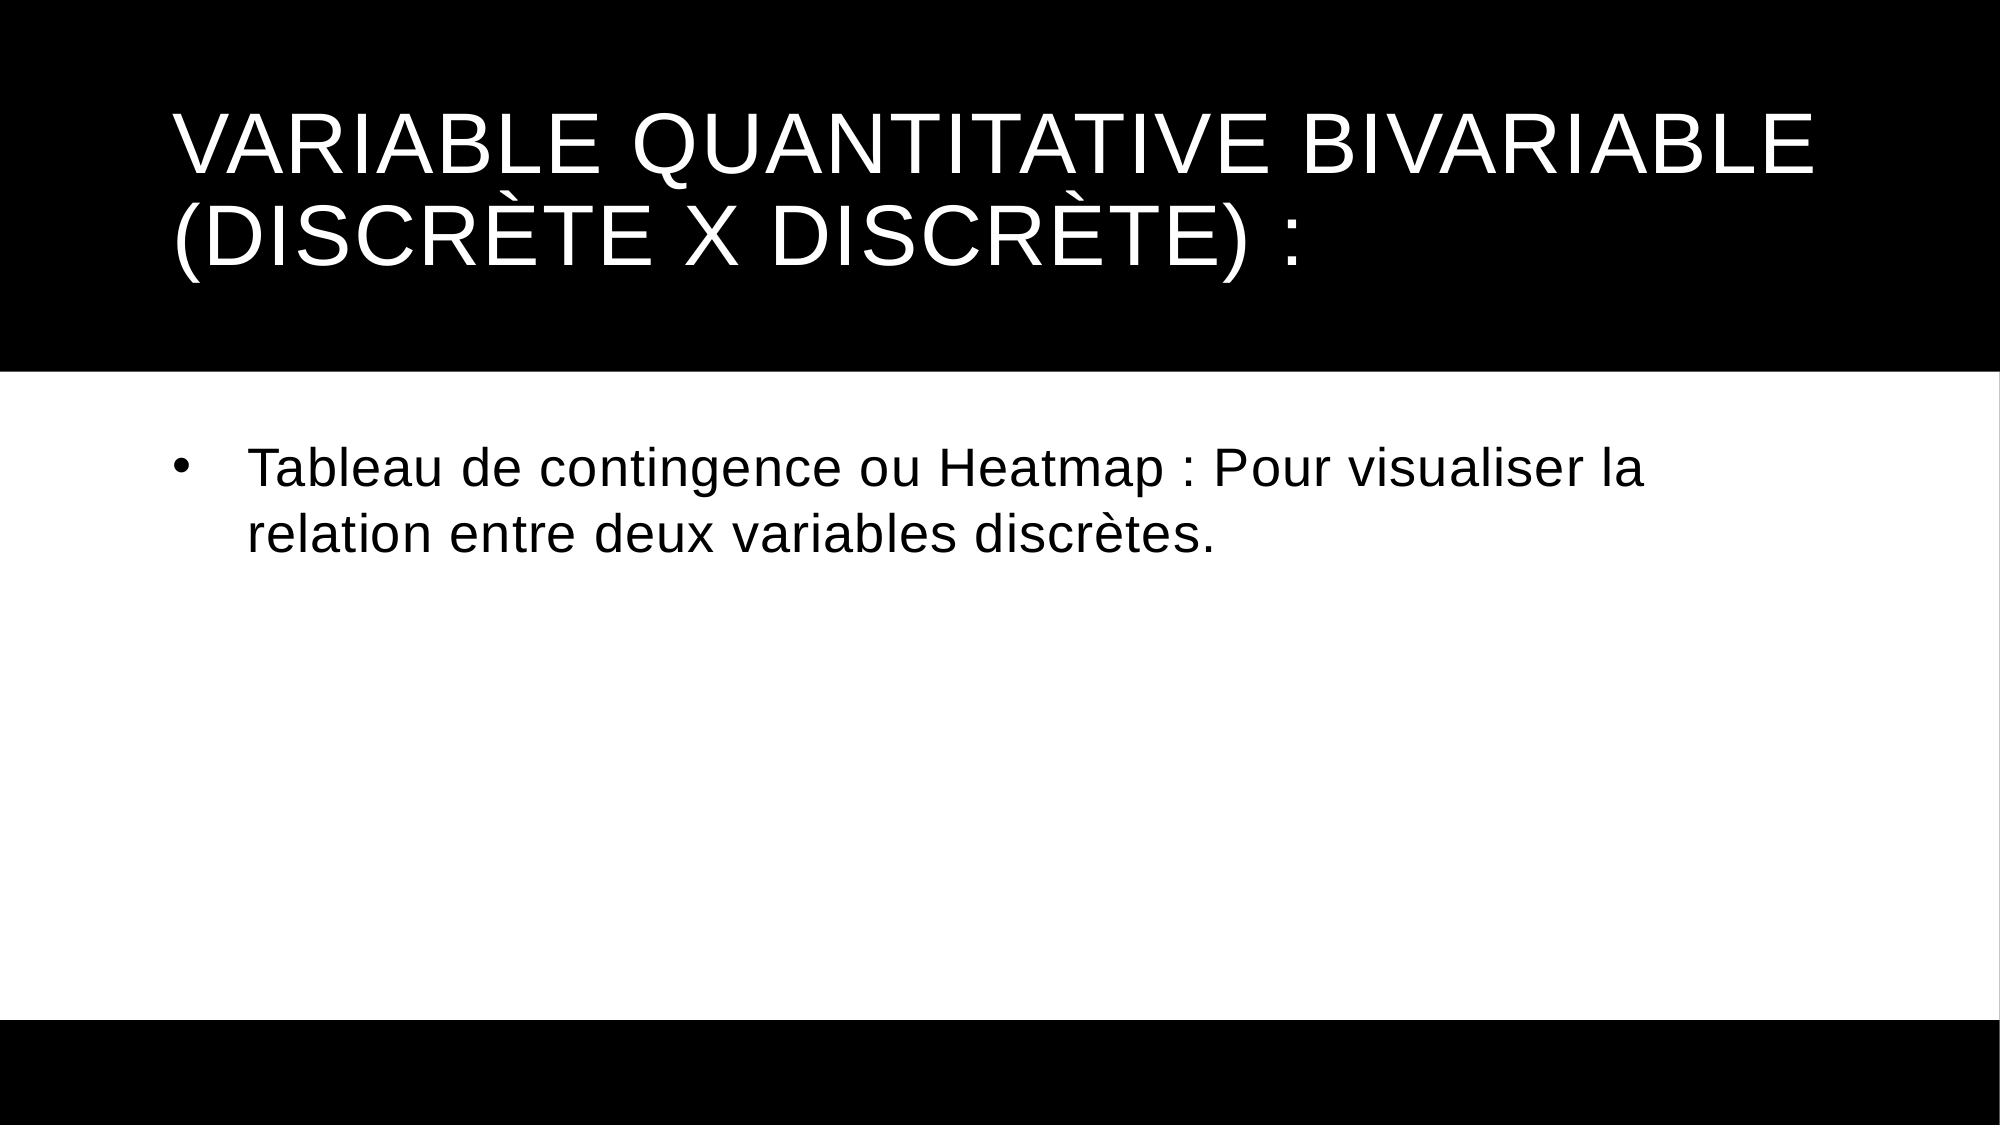

# Variable Quantitative Bivariable (discrète x discrète) :

Tableau de contingence ou Heatmap : Pour visualiser la relation entre deux variables discrètes.